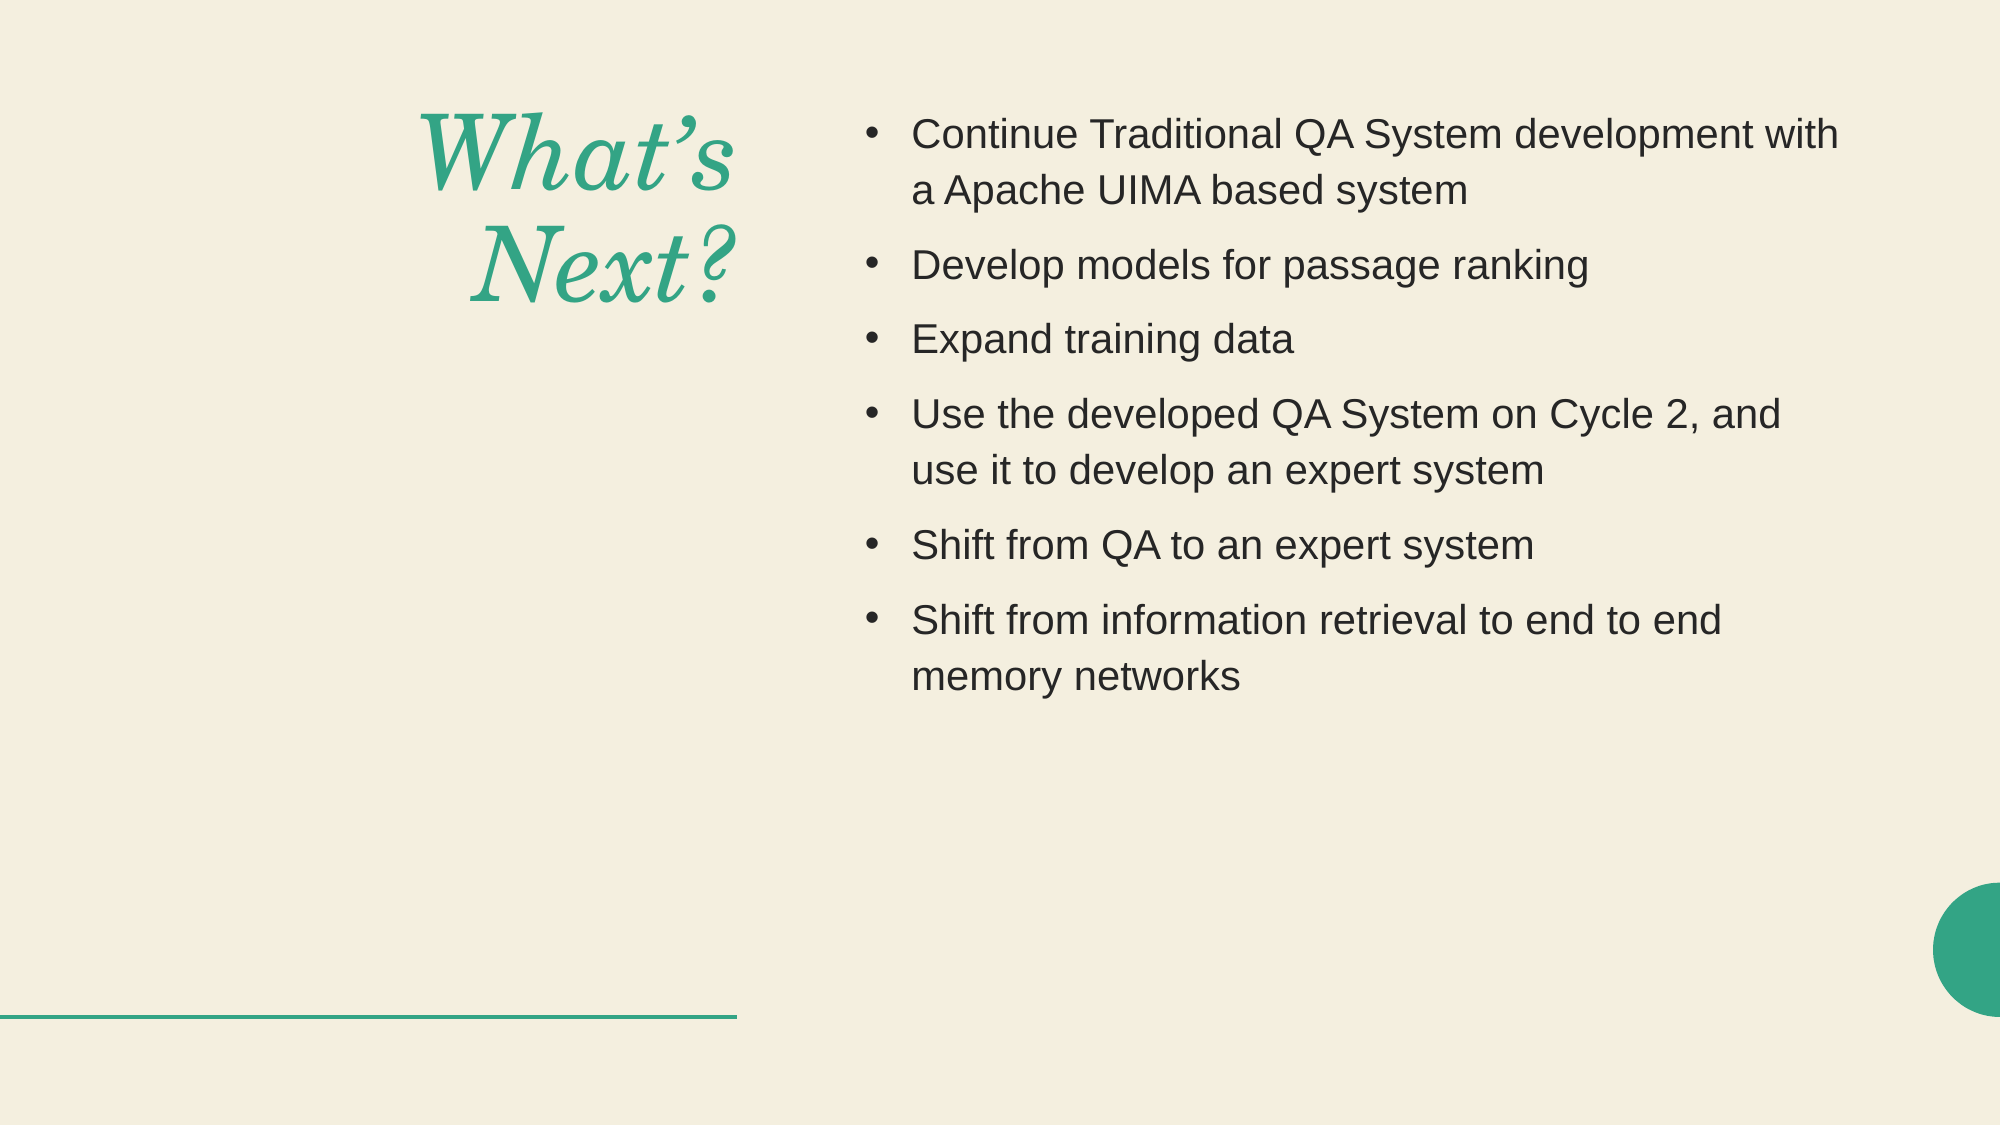

# What’s Next?
Continue Traditional QA System development with a Apache UIMA based system
Develop models for passage ranking
Expand training data
Use the developed QA System on Cycle 2, and use it to develop an expert system
Shift from QA to an expert system
Shift from information retrieval to end to end memory networks